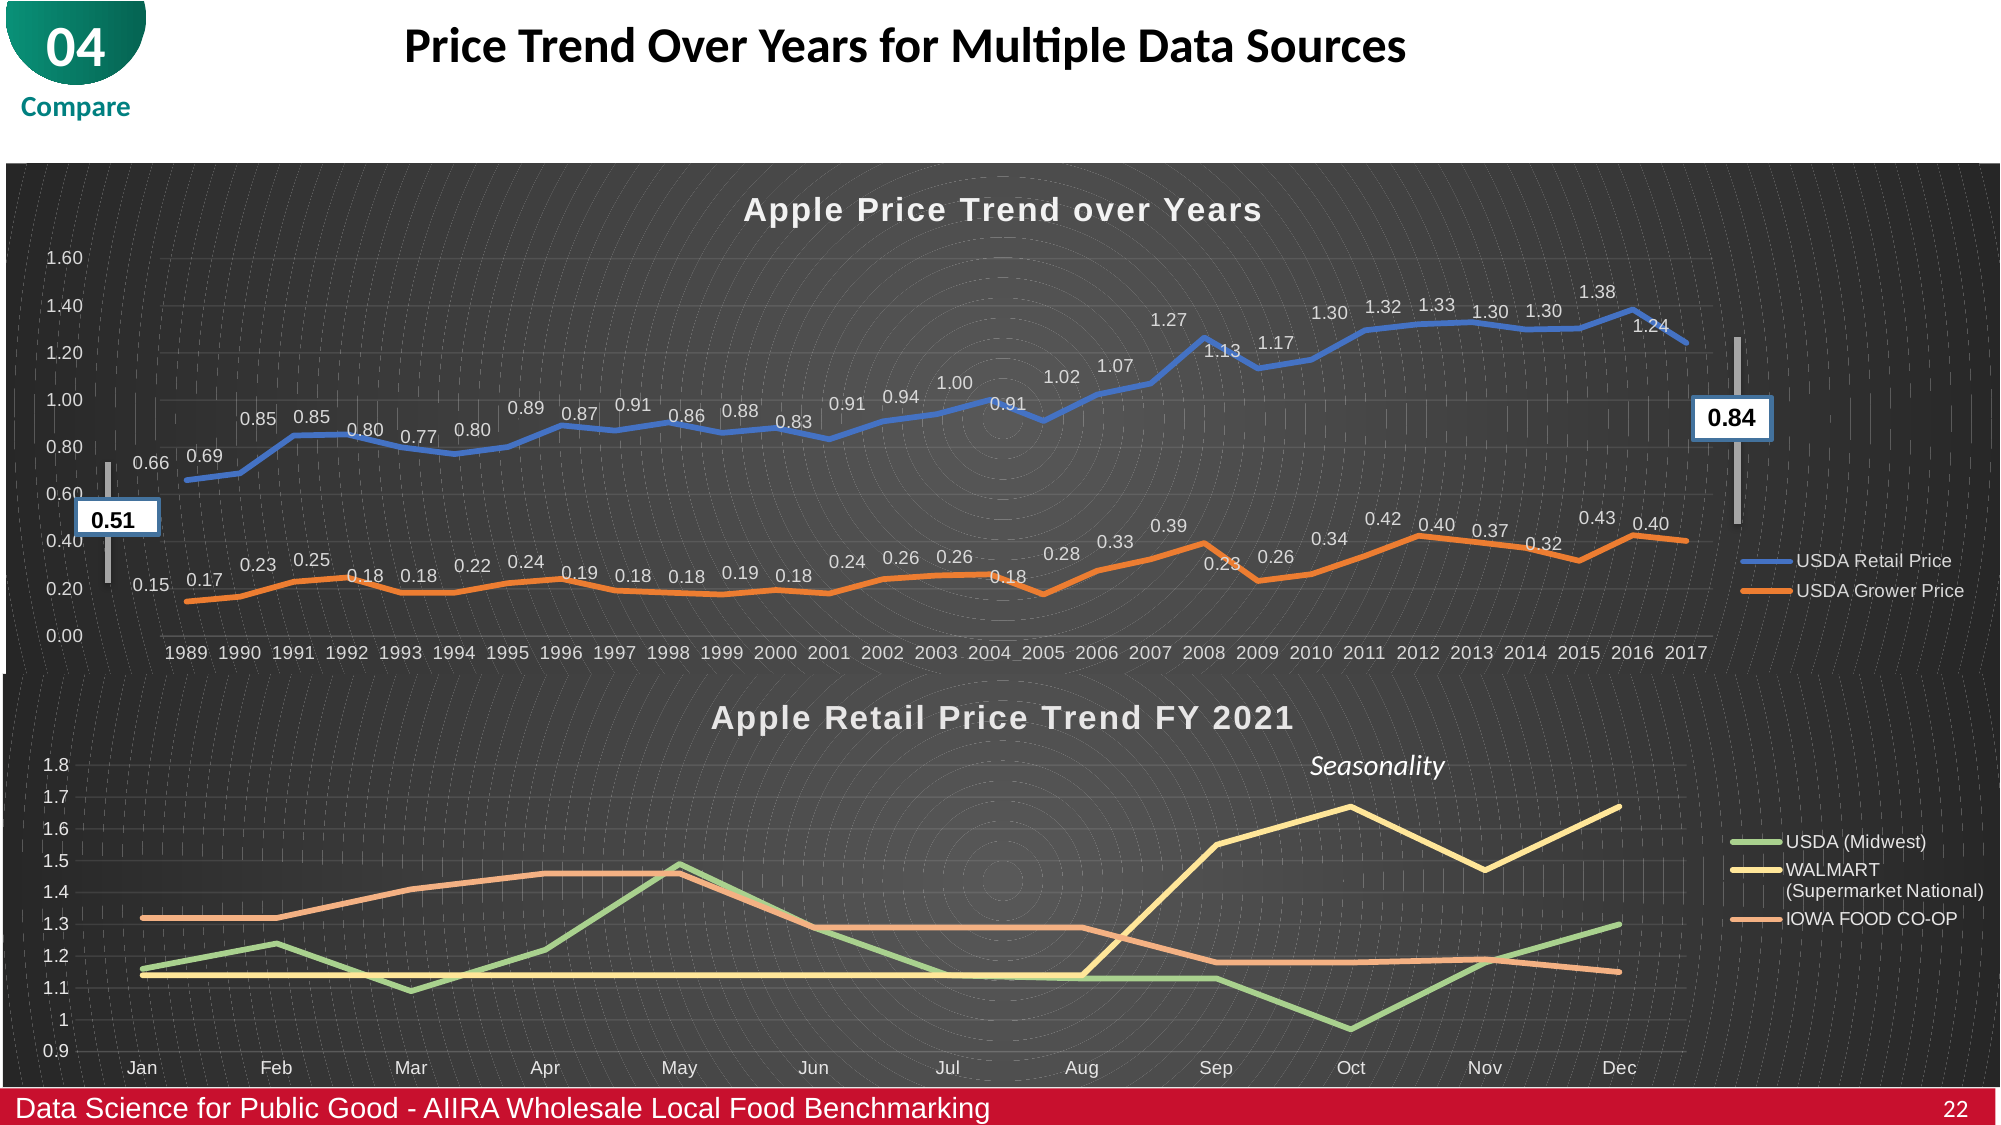

04
Price Trend Over Years for Multiple Data Sources
Compare

### Chart: Apple Price Trend over Years

| Category | USDA Retail Price | USDA Grower Price |
|---|---|---|
| 1989 | 0.66064 | 0.14583333333333334 |
| 1990 | 0.6897599999999998 | 0.1665 |
| 1991 | 0.8497600000000001 | 0.22966666666666669 |
| 1992 | 0.8544799999999999 | 0.24791666666666665 |
| 1993 | 0.80032 | 0.18341666666666664 |
| 1994 | 0.7711199999999999 | 0.18341666666666667 |
| 1995 | 0.8011999999999999 | 0.22383333333333336 |
| 1996 | 0.8928 | 0.24225 |
| 1997 | 0.8705600000000001 | 0.19275 |
| 1998 | 0.9053599999999998 | 0.18358333333333332 |
| 1999 | 0.86104 | 0.17558333333333334 |
| 2000 | 0.8820799999999999 | 0.19491666666666663 |
| 2001 | 0.8336799999999999 | 0.18 |
| 2002 | 0.91 | 0.24108333333333332 |
| 2003 | 0.9405600000000001 | 0.2565 |
| 2004 | 1.0012 | 0.2615 |
| 2005 | 0.91144 | 0.1759 |
| 2006 | 1.0238399999999999 | 0.2765 |
| 2007 | 1.07064 | 0.3254166666666667 |
| 2008 | 1.26576 | 0.3938333333333333 |
| 2009 | 1.13432 | 0.23324999999999999 |
| 2010 | 1.17144 | 0.26199999999999996 |
| 2011 | 1.29632 | 0.33925 |
| 2012 | 1.3219999999999998 | 0.42491666666666666 |
| 2013 | 1.3304727272727273 | 0.4 |
| 2014 | 1.2995199999999998 | 0.3733333333333333 |
| 2015 | 1.3036800000000002 | 0.3185 |
| 2016 | 1.384581818181818 | 0.42733333333333334 |
| 2017 | 1.242624 | 0.403 |

### Chart: Apple Retail Price Trend FY 2021

| Category | USDA (Midwest)  | WALMART
(Supermarket National) | IOWA FOOD CO-OP |
|---|---|---|---|
| Jan | 1.16 | 1.14 | 1.32 |
| Feb | 1.24 | 1.14 | 1.32 |
| Mar | 1.09 | 1.14 | 1.41 |
| Apr | 1.22 | 1.14 | 1.46 |
| May | 1.49 | 1.14 | 1.46 |
| Jun | 1.29 | 1.14 | 1.29 |
| Jul | 1.14 | 1.14 | 1.29 |
| Aug | 1.13 | 1.14 | 1.29 |
| Sep | 1.13 | 1.55 | 1.18 |
| Oct | 0.97 | 1.67 | 1.18 |
| Nov | 1.18 | 1.47 | 1.19 |
| Dec | 1.3 | 1.67 | 1.15 |
Seasonality

22

Data Science for Public Good - AIIRA Wholesale Local Food Benchmarking